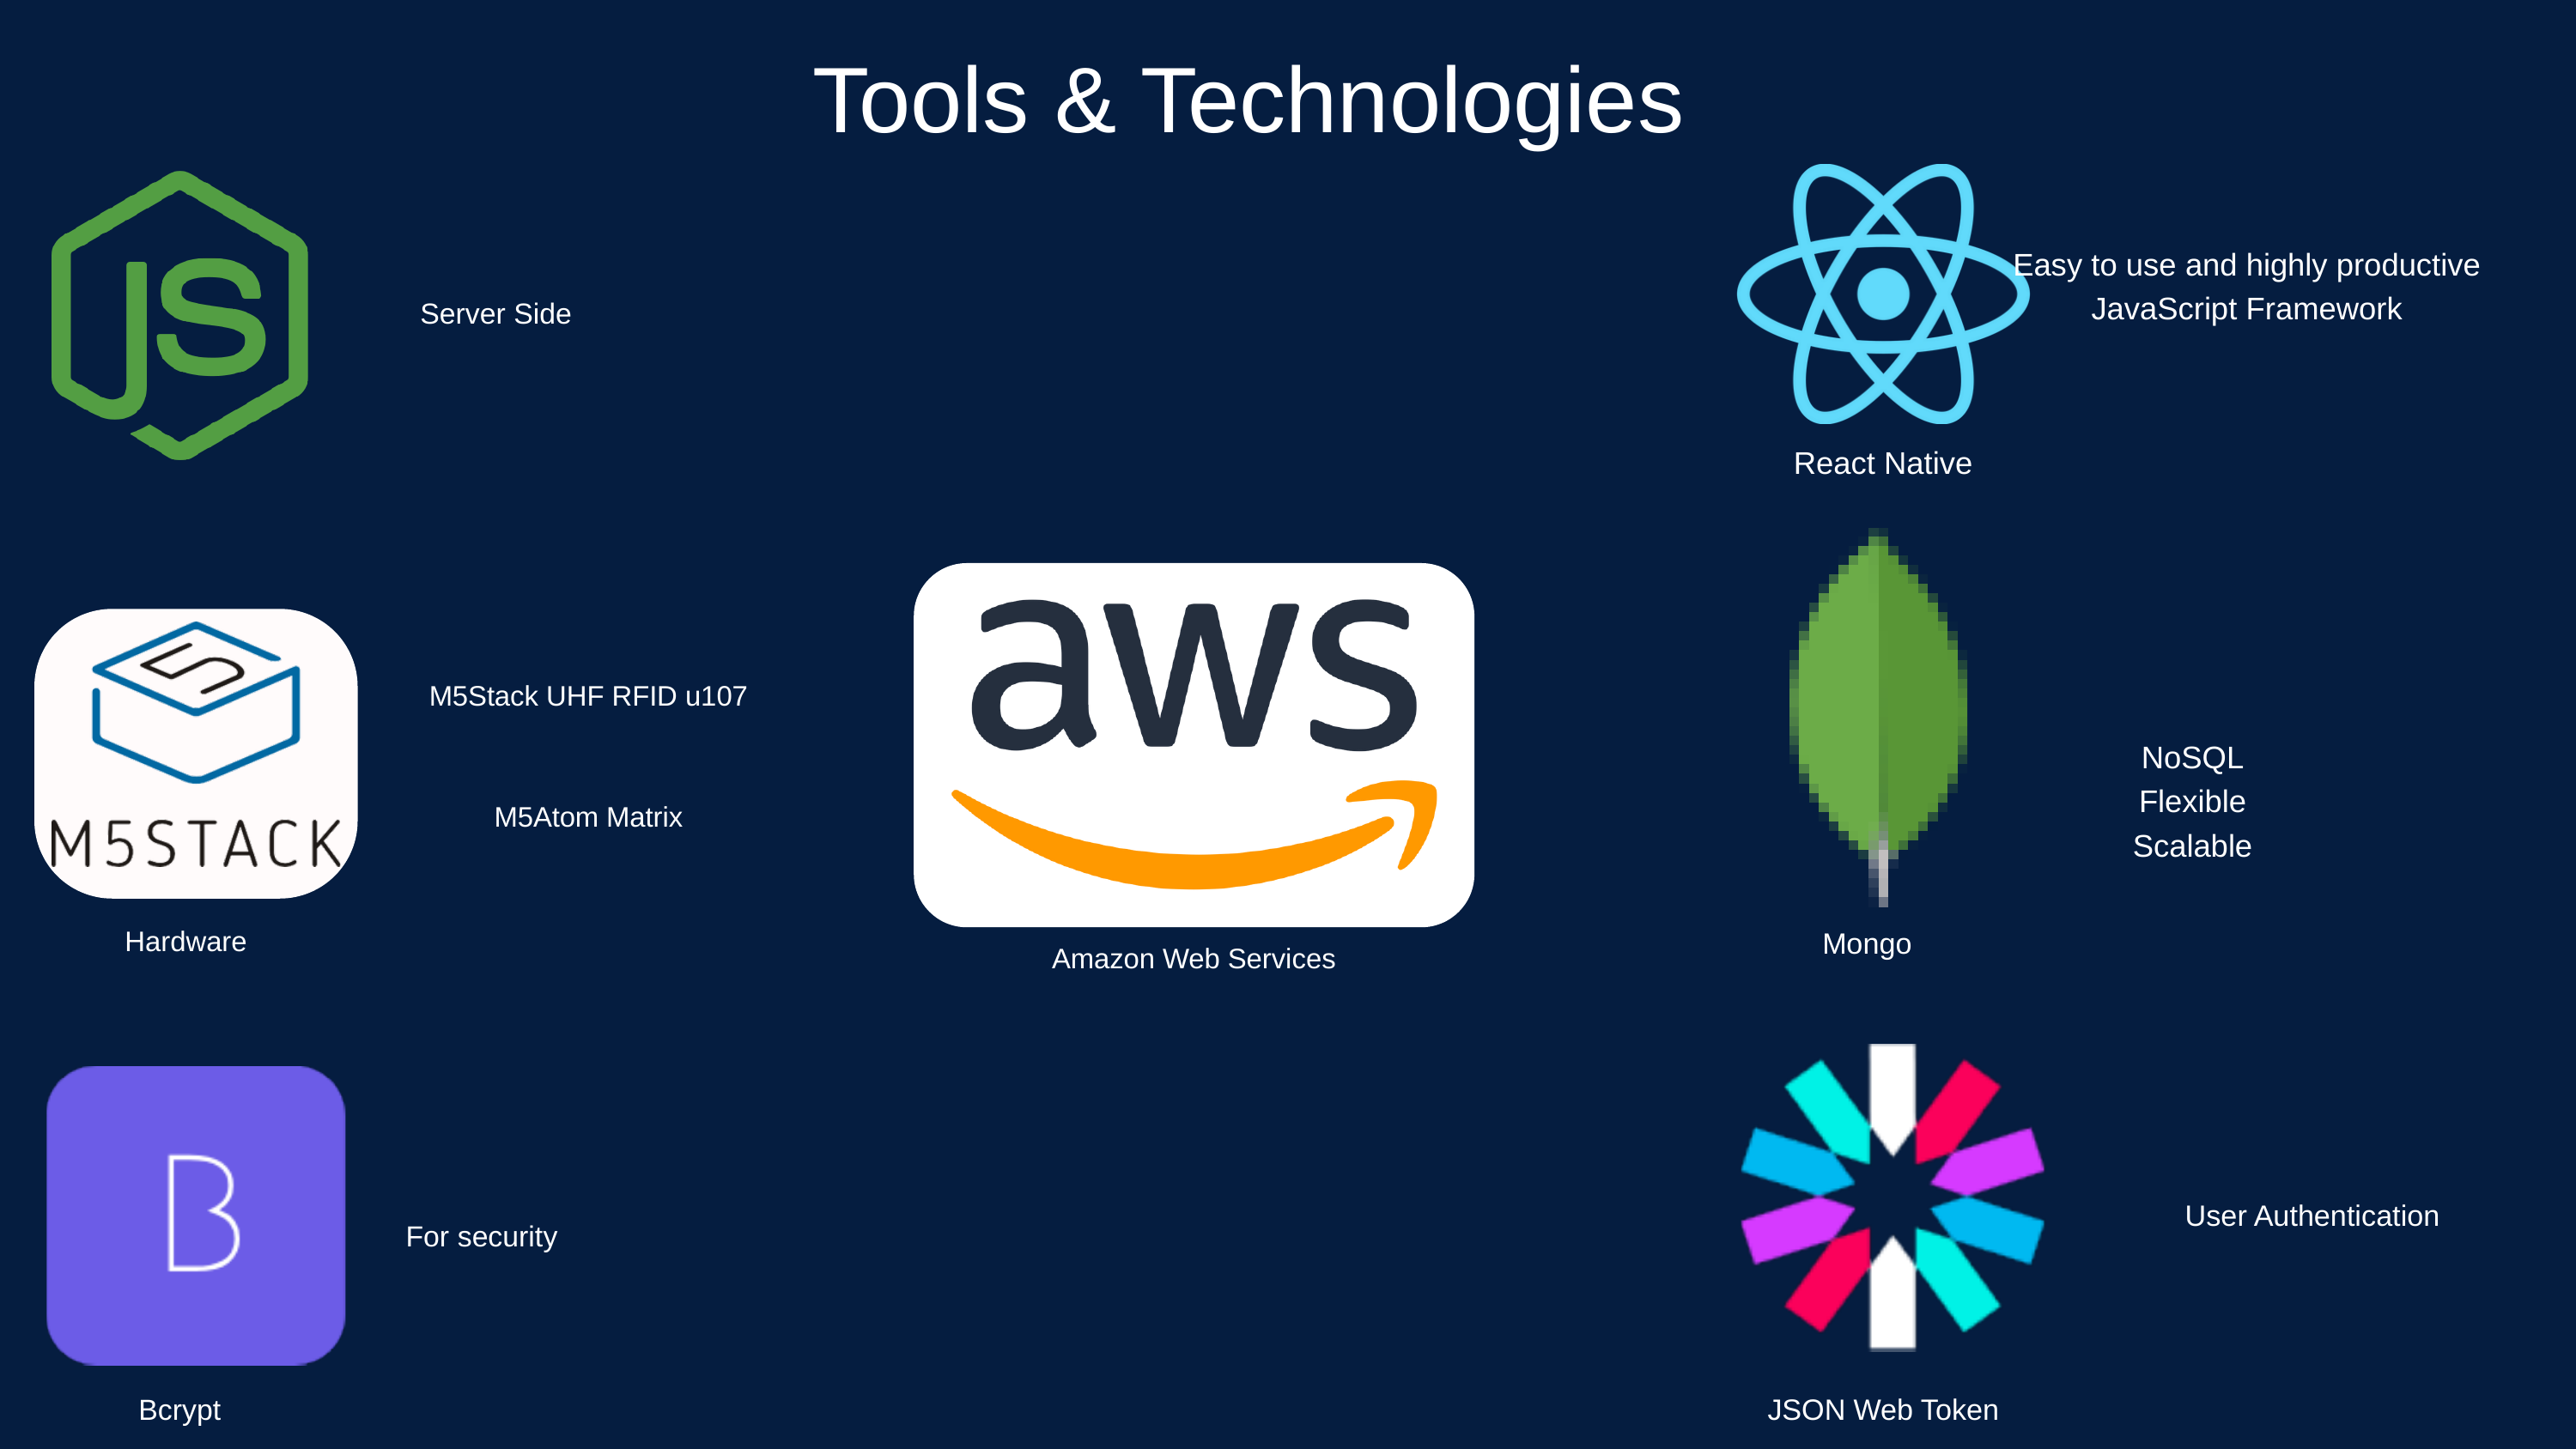

Tools & Technologies

Easy to use and highly productive JavaScript Framework
Server Side
React Native

M5Stack UHF RFID u107
NoSQL
Flexible
Scalable
M5Atom Matrix
Hardware
Mongo
Amazon Web Services

User Authentication
For security
JSON Web Token
Bcrypt